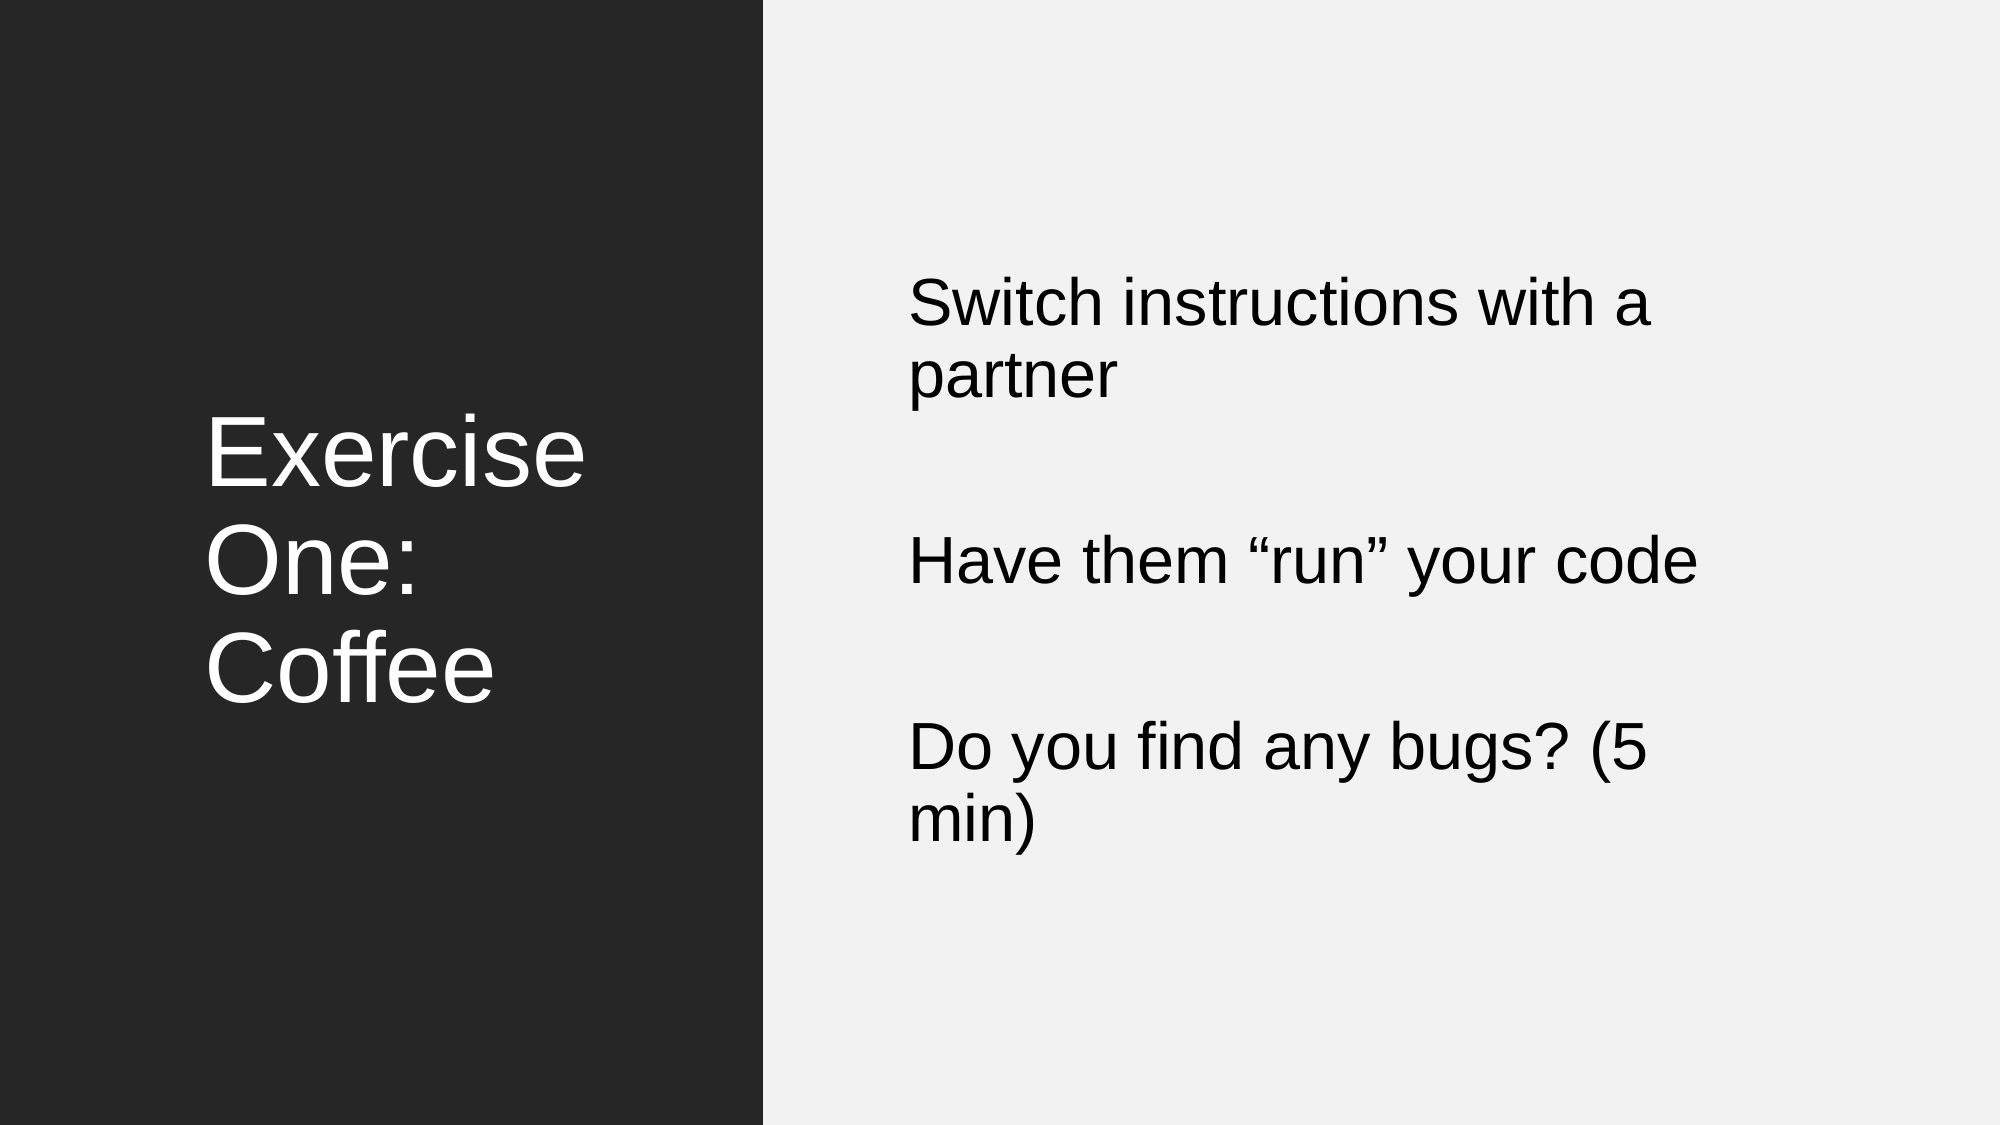

# Exercise One: Coffee
Switch instructions with a partner

Have them “run” your code

Do you find any bugs? (5 min)